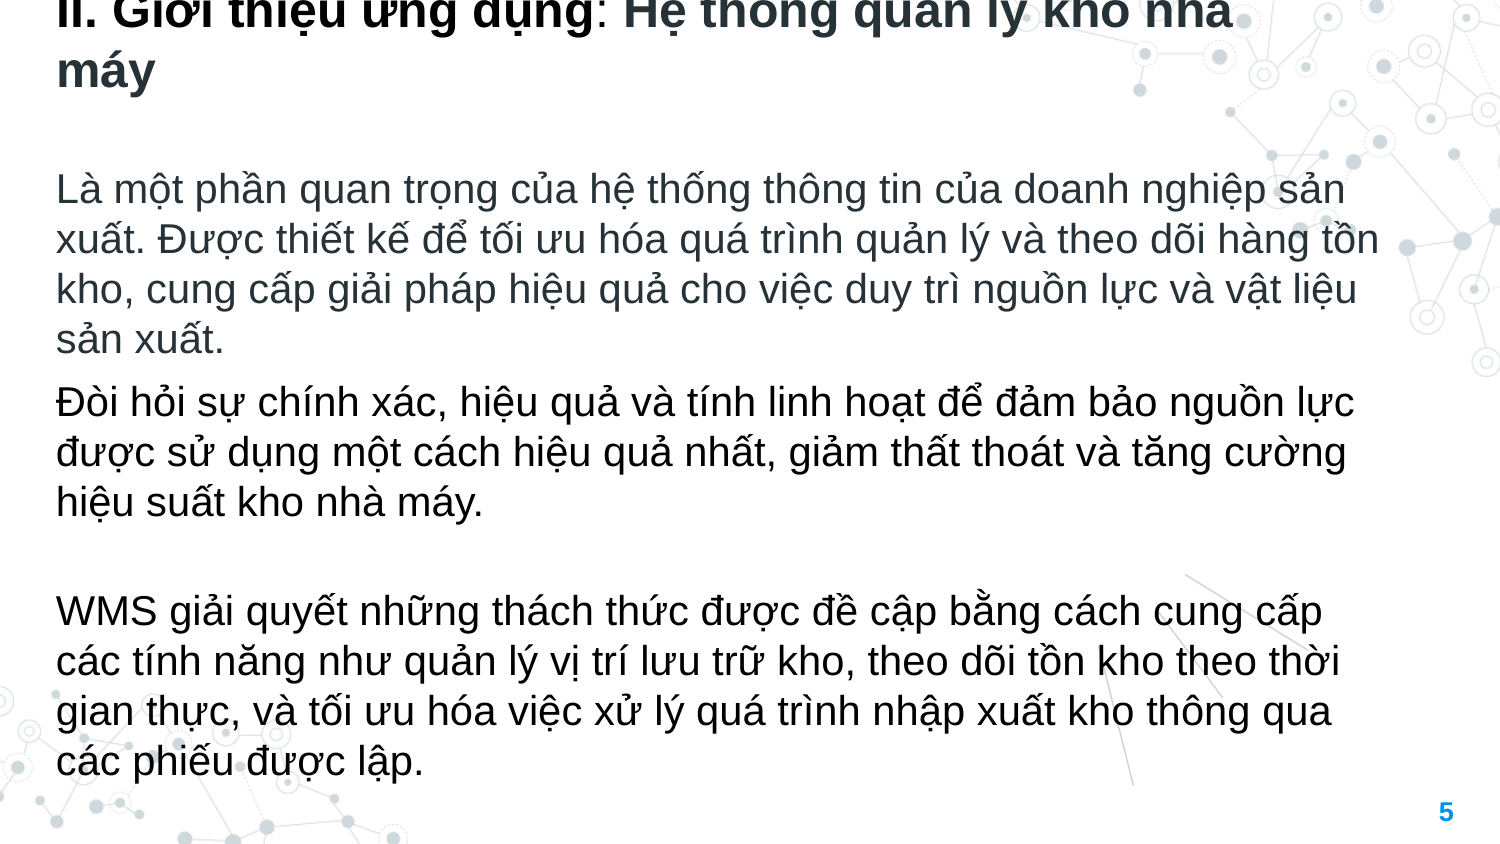

II. Giới thiệu ứng dụng: Hệ thống quản lý kho nhà máy
Là một phần quan trọng của hệ thống thông tin của doanh nghiệp sản xuất. Được thiết kế để tối ưu hóa quá trình quản lý và theo dõi hàng tồn kho, cung cấp giải pháp hiệu quả cho việc duy trì nguồn lực và vật liệu sản xuất.
Đòi hỏi sự chính xác, hiệu quả và tính linh hoạt để đảm bảo nguồn lực được sử dụng một cách hiệu quả nhất, giảm thất thoát và tăng cường hiệu suất kho nhà máy.
WMS giải quyết những thách thức được đề cập bằng cách cung cấp các tính năng như quản lý vị trí lưu trữ kho, theo dõi tồn kho theo thời gian thực, và tối ưu hóa việc xử lý quá trình nhập xuất kho thông qua các phiếu được lập.
5